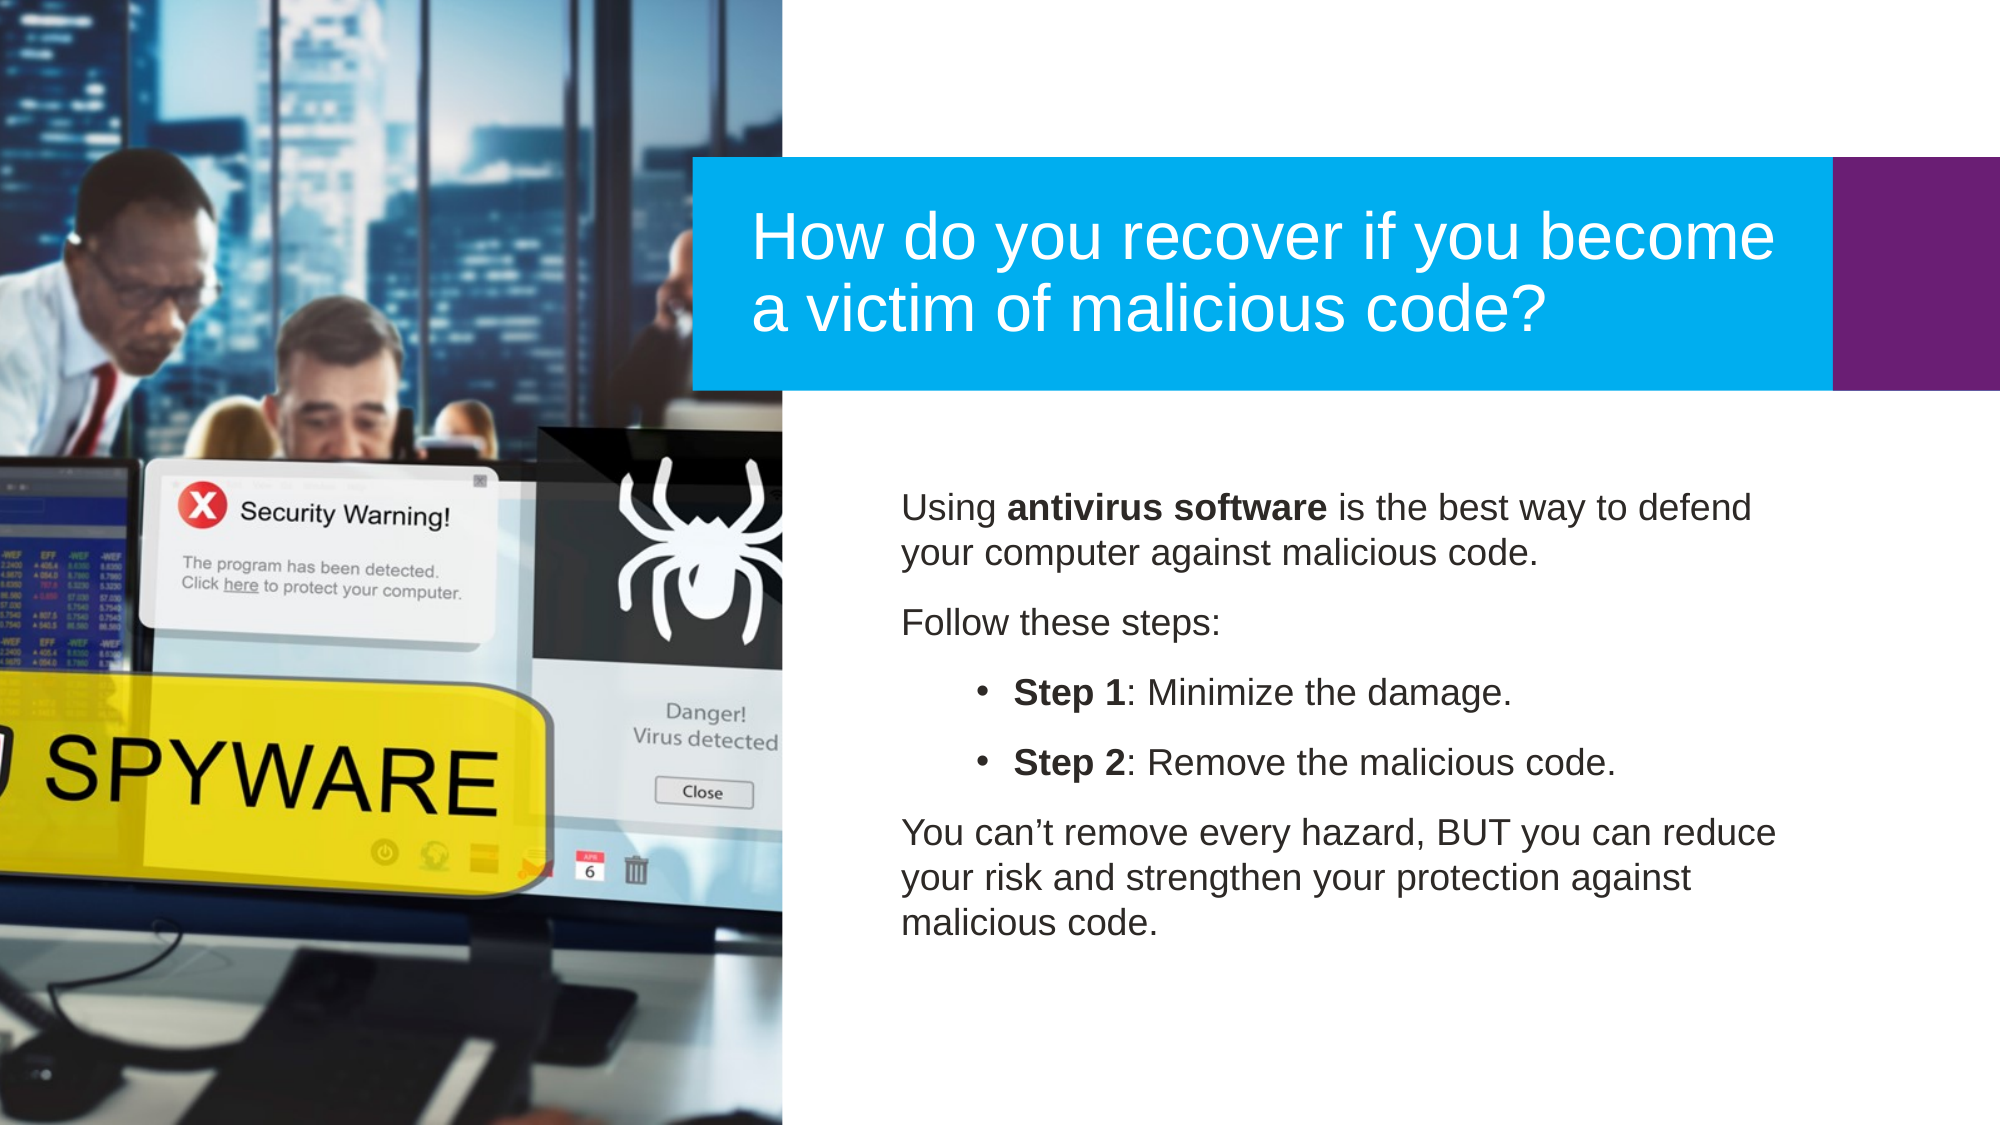

How do you recover if you become a victim of malicious code?

Using antivirus software is the best way to defend your computer against malicious code.
Follow these steps:
Step 1: Minimize the damage.
Step 2: Remove the malicious code.
You can’t remove every hazard, BUT you can reduce your risk and strengthen your protection against malicious code.